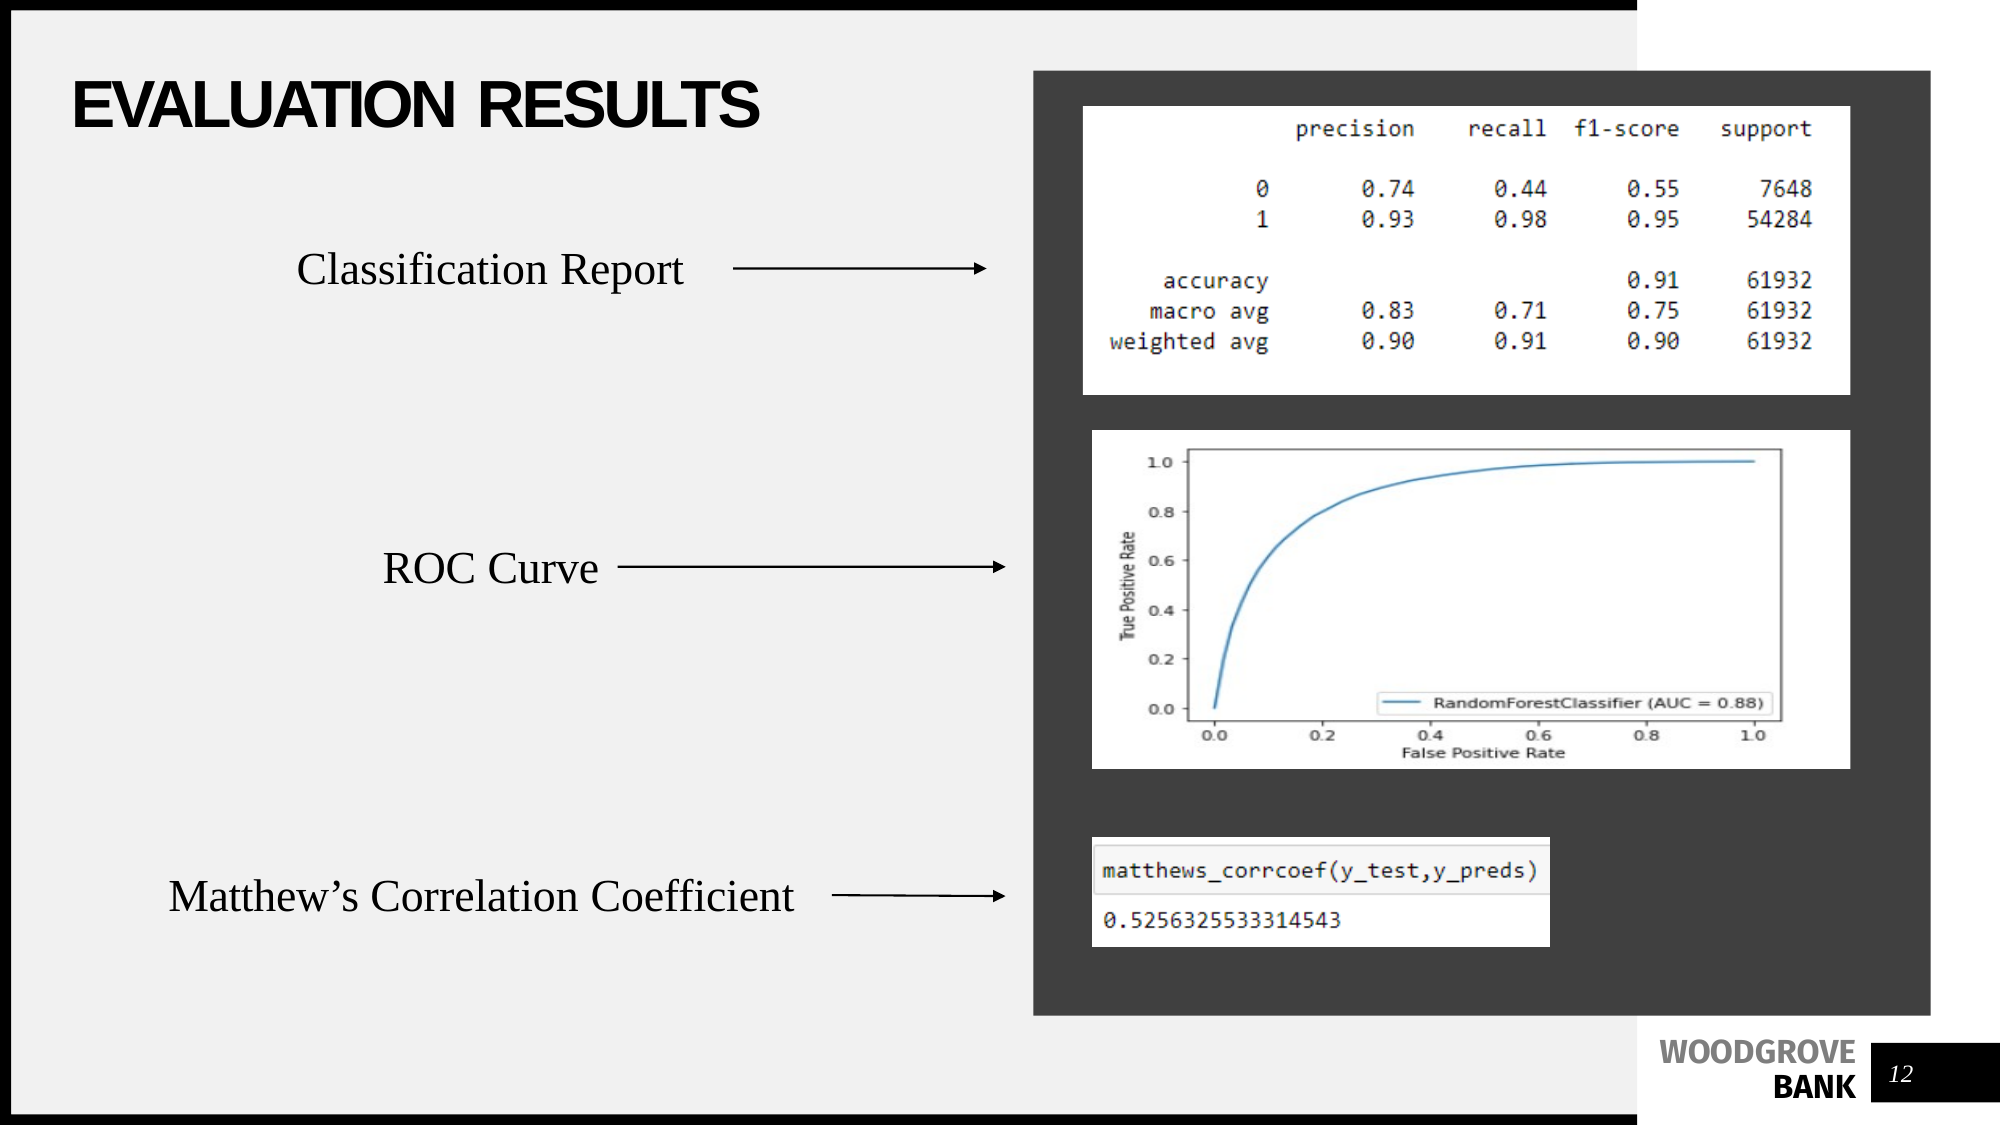

# EVALUATION RESULTS
Classification Report
ROC Curve
Matthew’s Correlation Coefficient
WOODGROVE
BANK
12